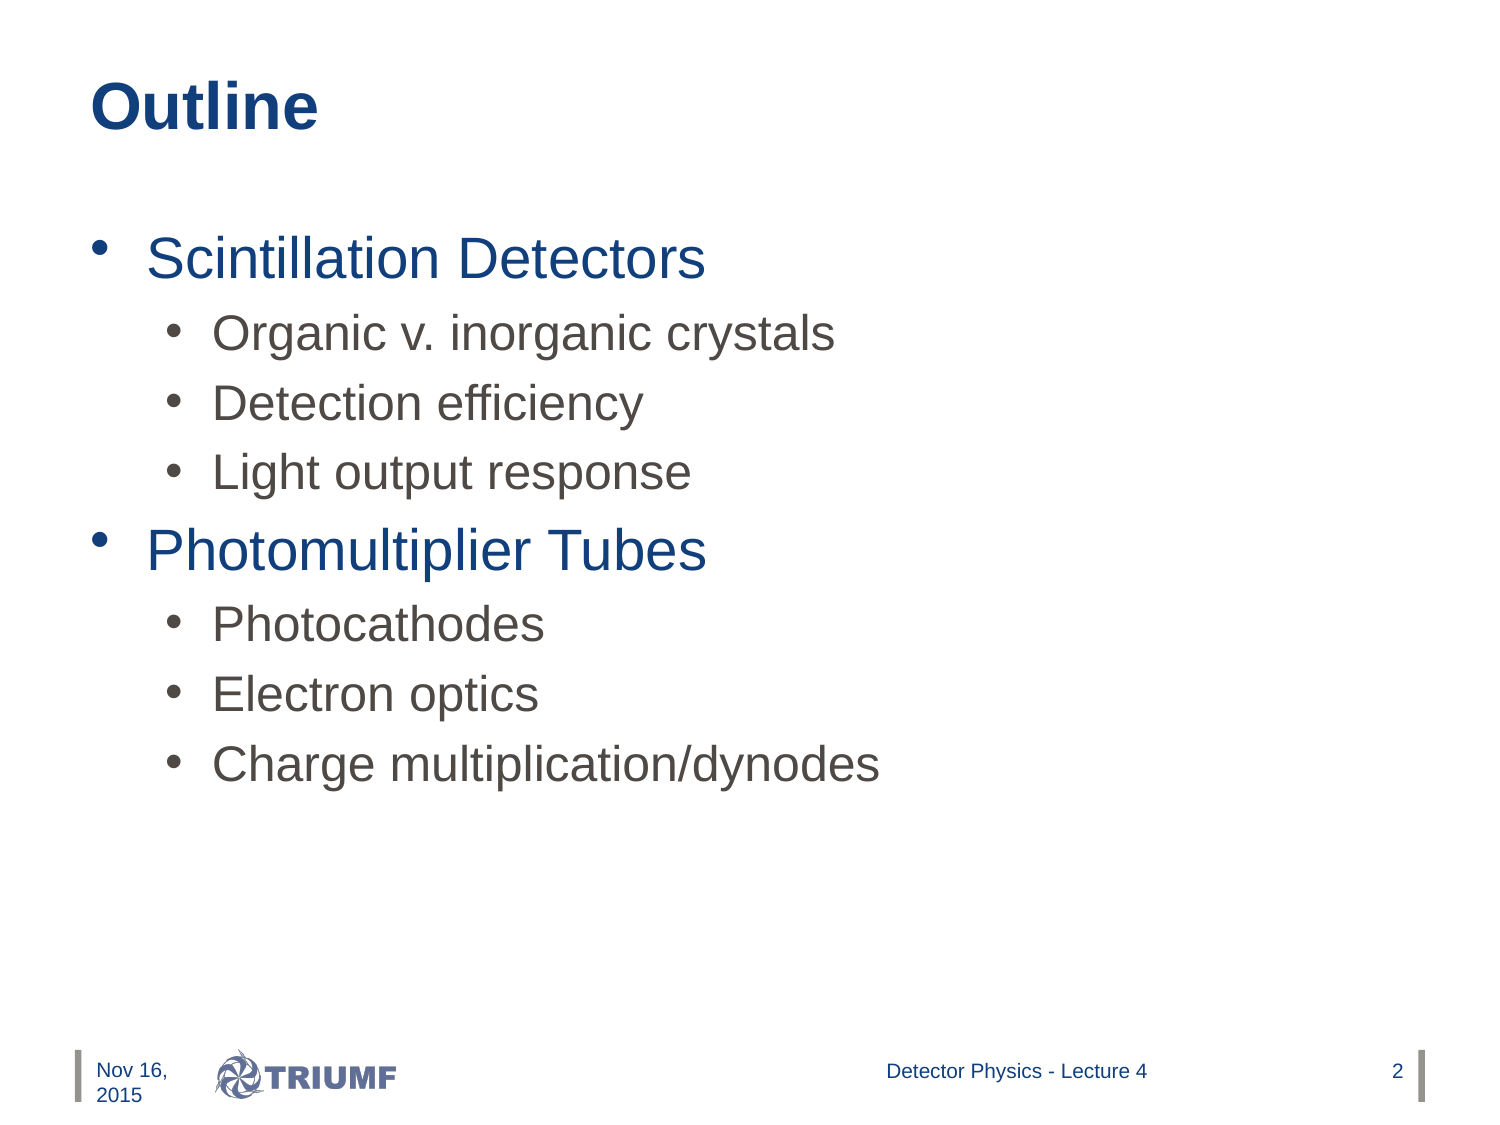

# Outline
Scintillation Detectors
Organic v. inorganic crystals
Detection efficiency
Light output response
Photomultiplier Tubes
Photocathodes
Electron optics
Charge multiplication/dynodes
Nov 16, 2015
Detector Physics - Lecture 4
2